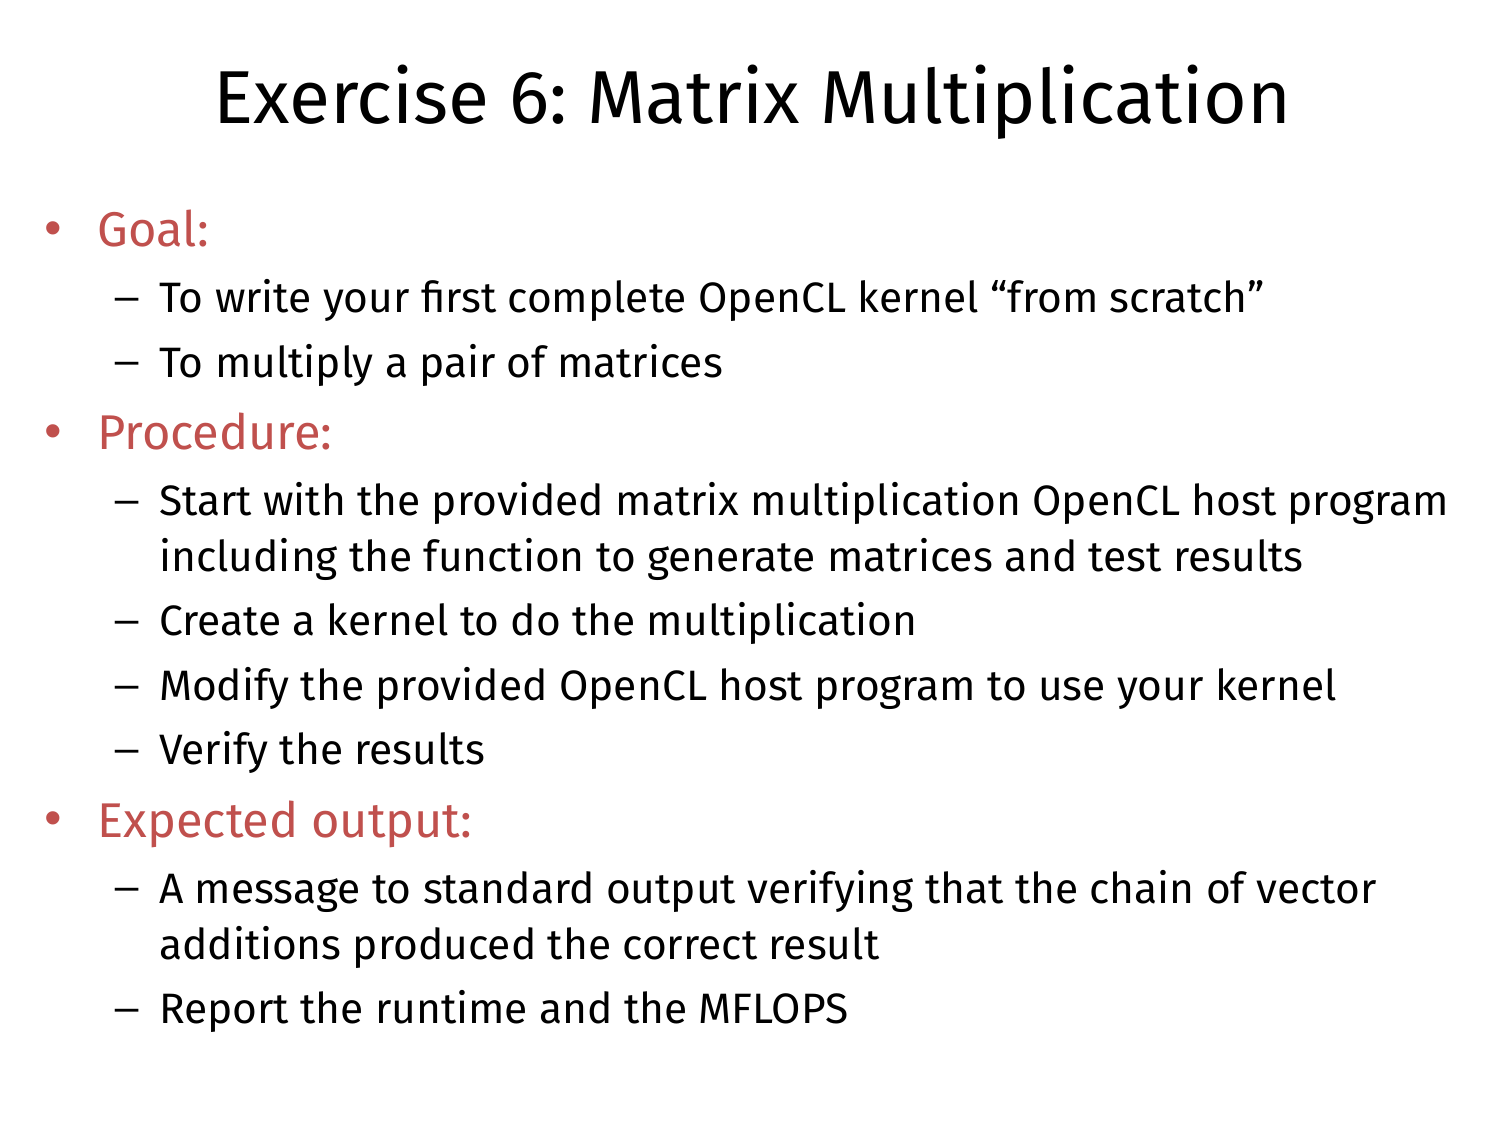

# Exercise 6: Matrix Multiplication
Goal:
To write your first complete OpenCL kernel “from scratch”
To multiply a pair of matrices
Procedure:
Start with the provided matrix multiplication OpenCL host program including the function to generate matrices and test results
Create a kernel to do the multiplication
Modify the provided OpenCL host program to use your kernel
Verify the results
Expected output:
A message to standard output verifying that the chain of vector additions produced the correct result
Report the runtime and the MFLOPS